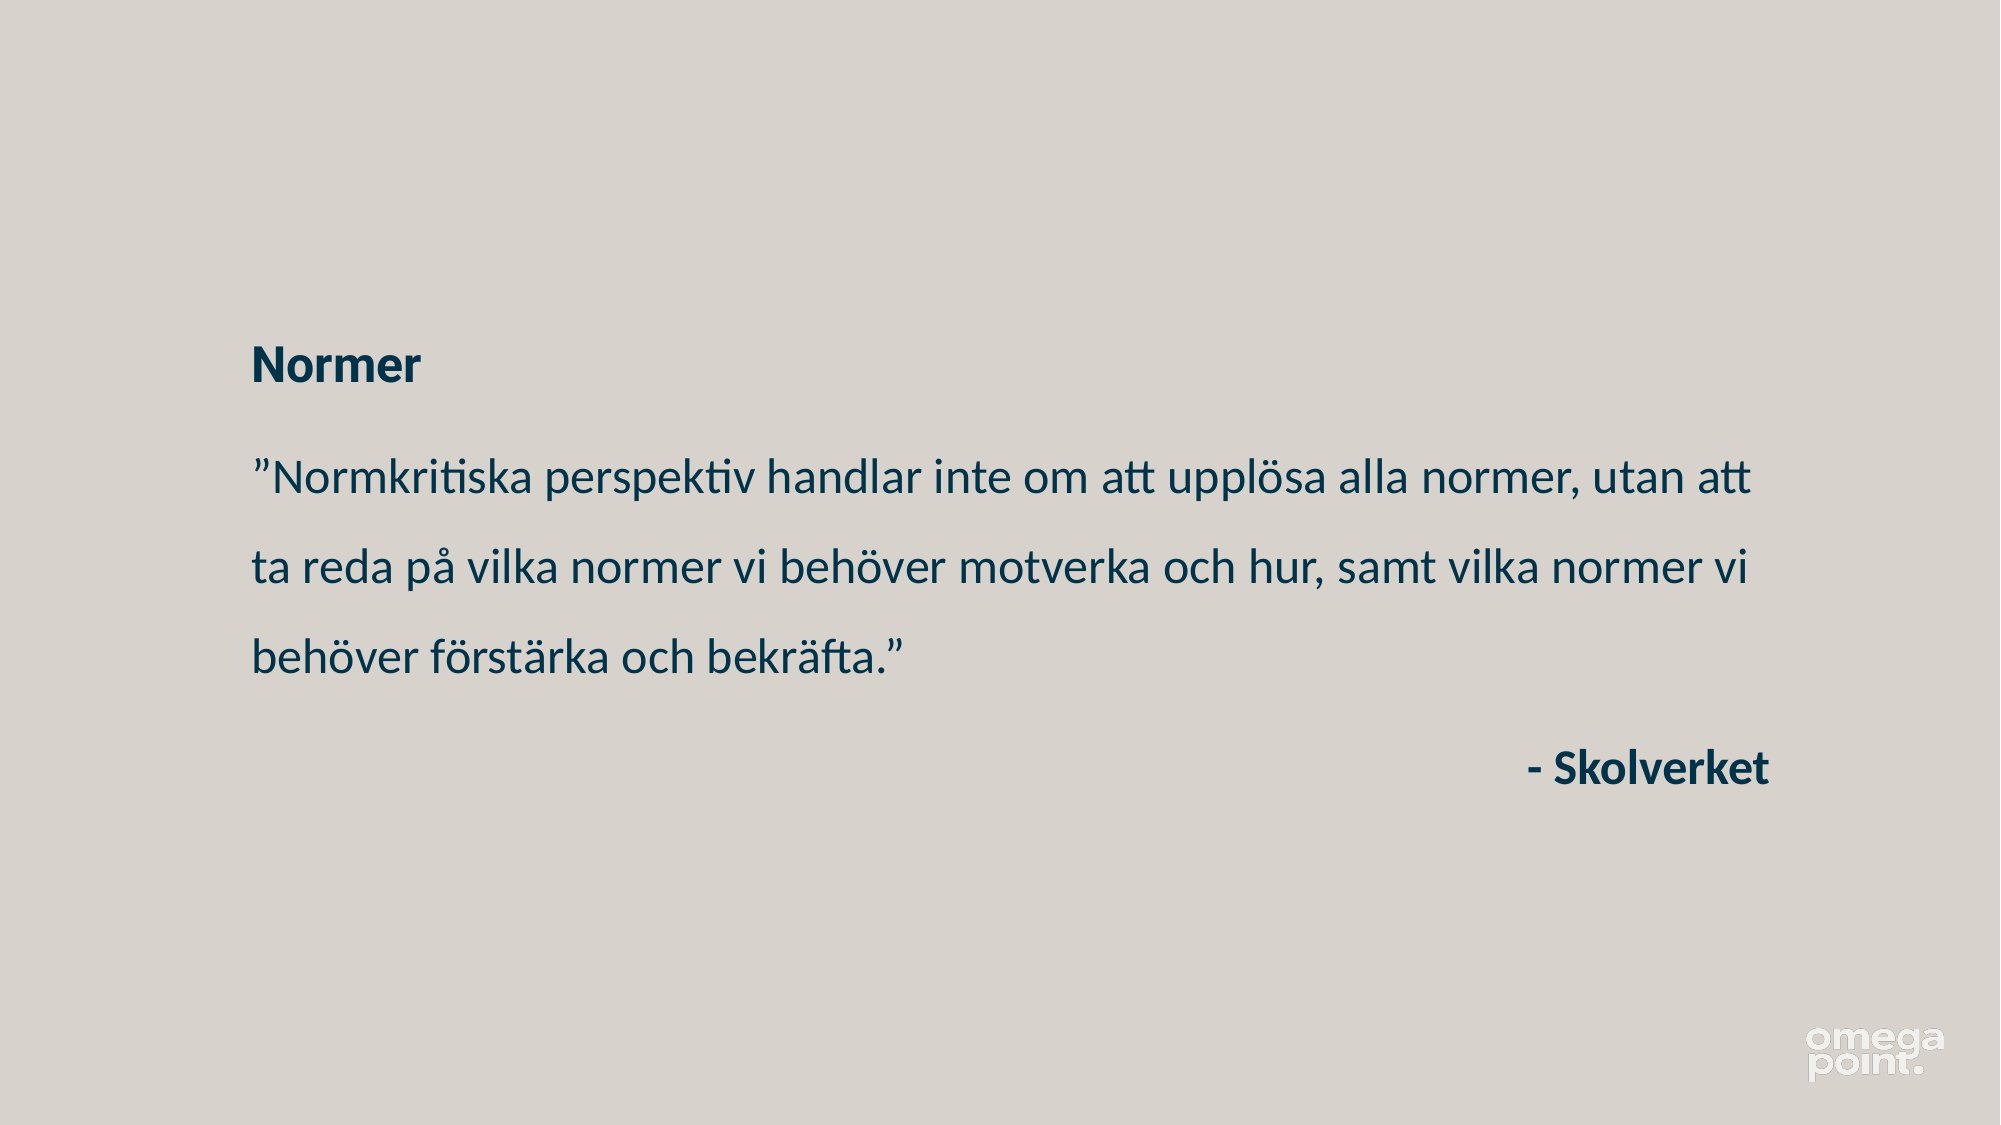

Normer
”Normkritiska perspektiv handlar inte om att upplösa alla normer, utan att ta reda på vilka normer vi behöver motverka och hur, samt vilka normer vi behöver förstärka och bekräfta.”
- Skolverket